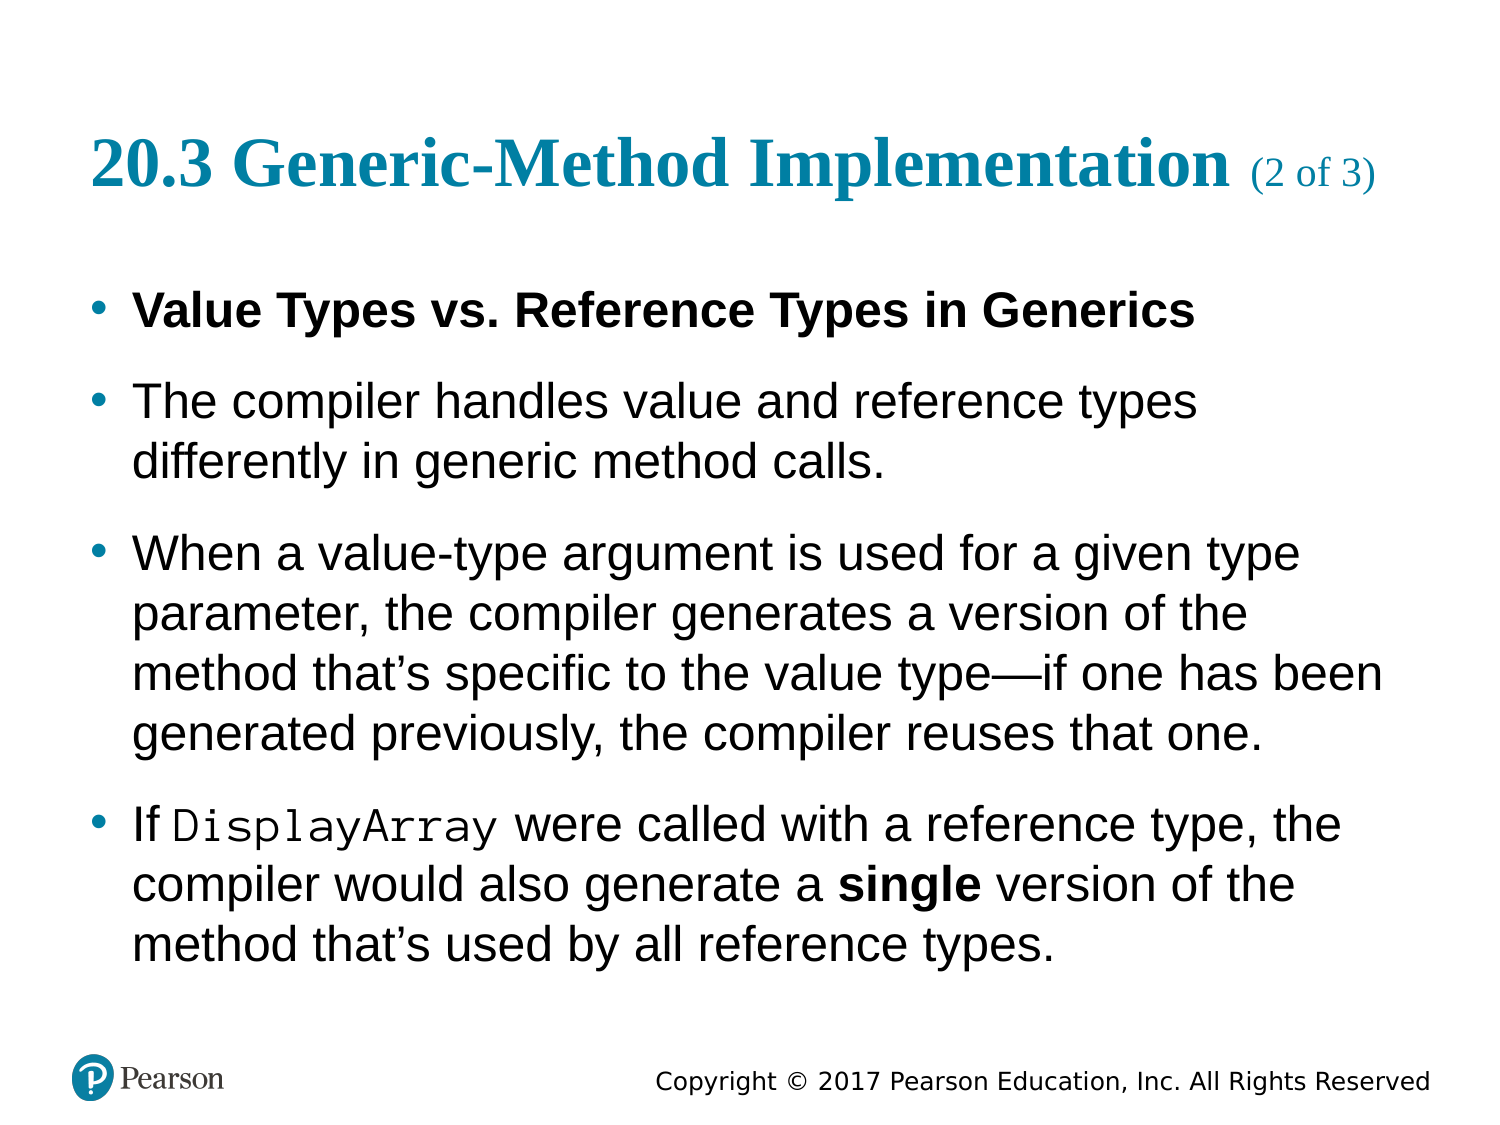

# 20.3 Generic-Method Implementation (2 of 3)
Value Types vs. Reference Types in Generics
The compiler handles value and reference types differently in generic method calls.
When a value-type argument is used for a given type parameter, the compiler generates a version of the method that’s specific to the value type—if one has been generated previously, the compiler reuses that one.
If DisplayArray were called with a reference type, the compiler would also generate a single version of the method that’s used by all reference types.